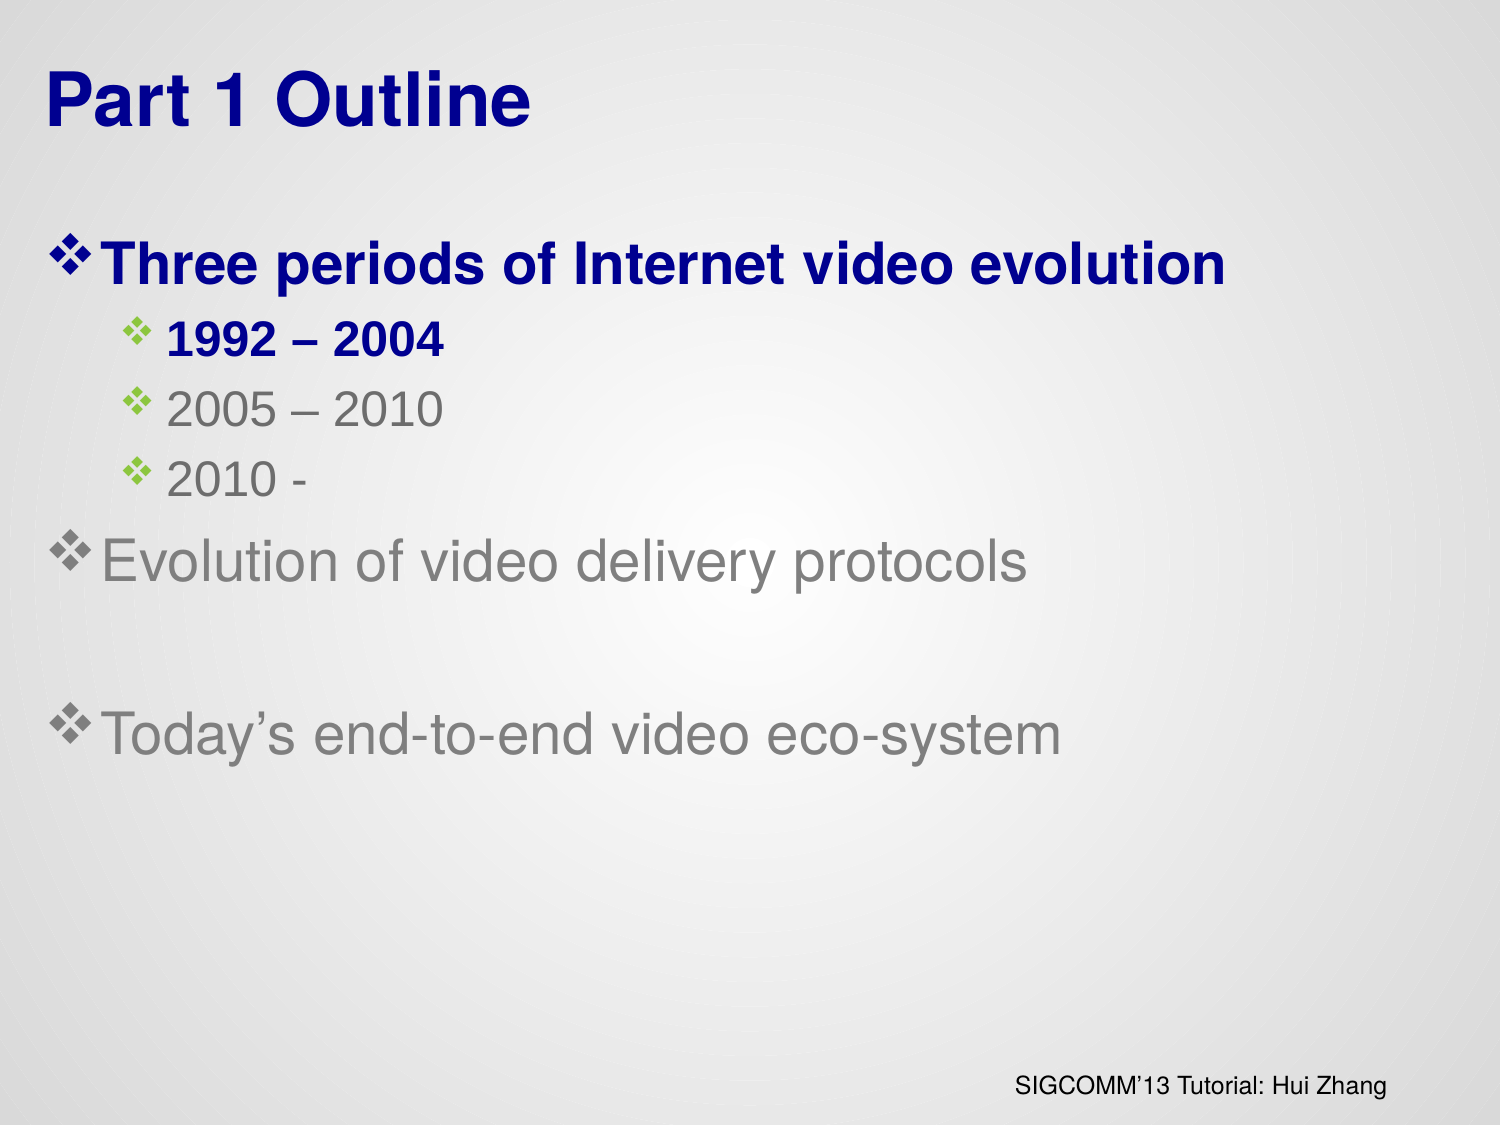

# Part 1 Outline
Three periods of Internet video evolution
1992 – 2004
2005 – 2010
2010 -
Evolution of video delivery protocols

Today’s end-to-end video eco-system